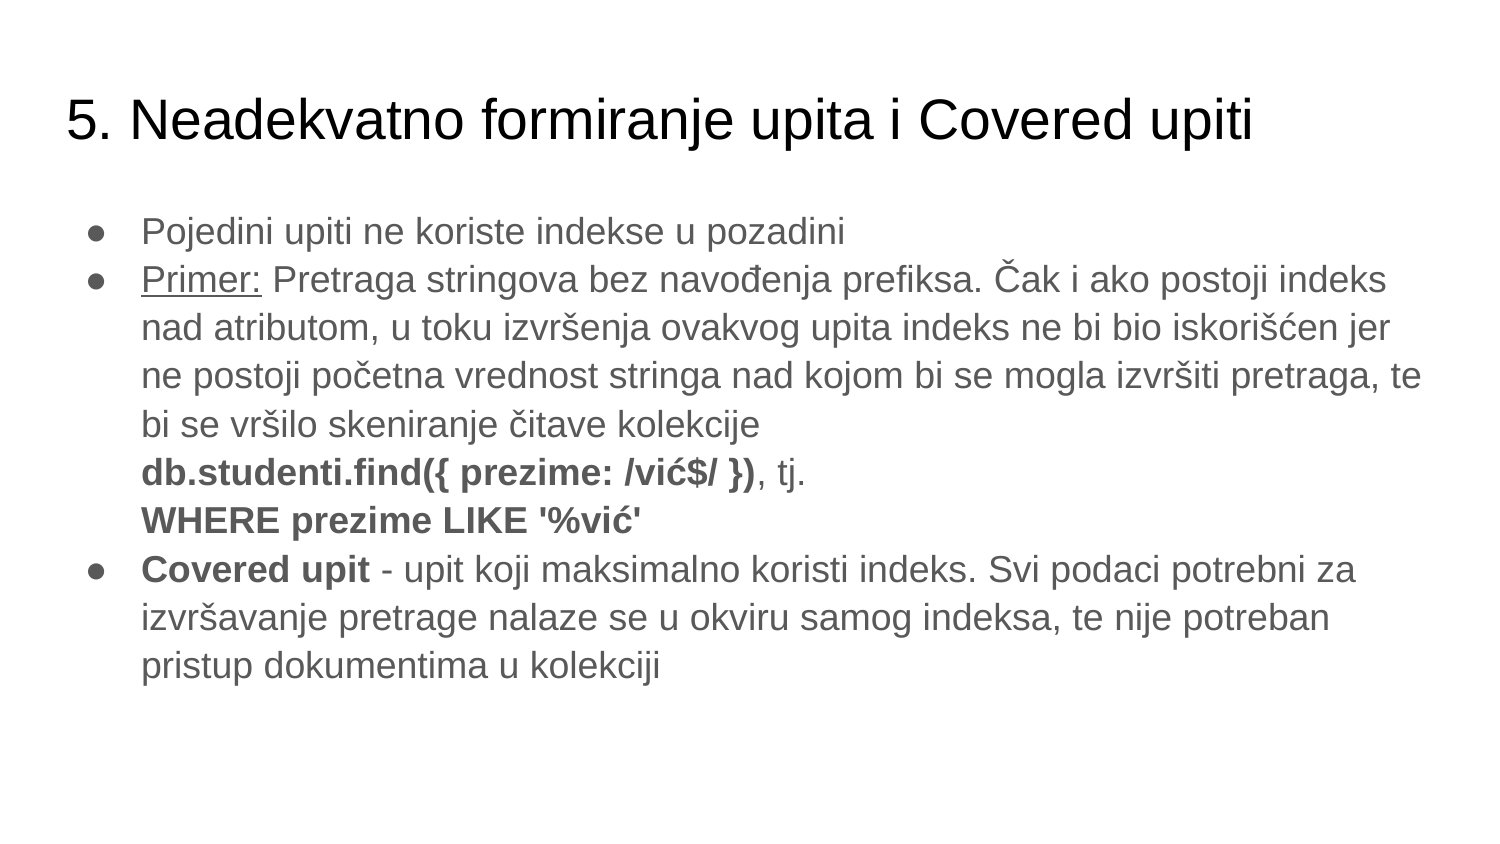

# 5. Neadekvatno formiranje upita i Covered upiti

Pojedini upiti ne koriste indekse u pozadini
Primer: Pretraga stringova bez navođenja prefiksa. Čak i ako postoji indeks nad atributom, u toku izvršenja ovakvog upita indeks ne bi bio iskorišćen jer ne postoji početna vrednost stringa nad kojom bi se mogla izvršiti pretraga, te bi se vršilo skeniranje čitave kolekcije
db.studenti.find({ prezime: /vić$/ }), tj.
WHERE prezime LIKE '%vić'
Covered upit - upit koji maksimalno koristi indeks. Svi podaci potrebni za izvršavanje pretrage nalaze se u okviru samog indeksa, te nije potreban pristup dokumentima u kolekciji